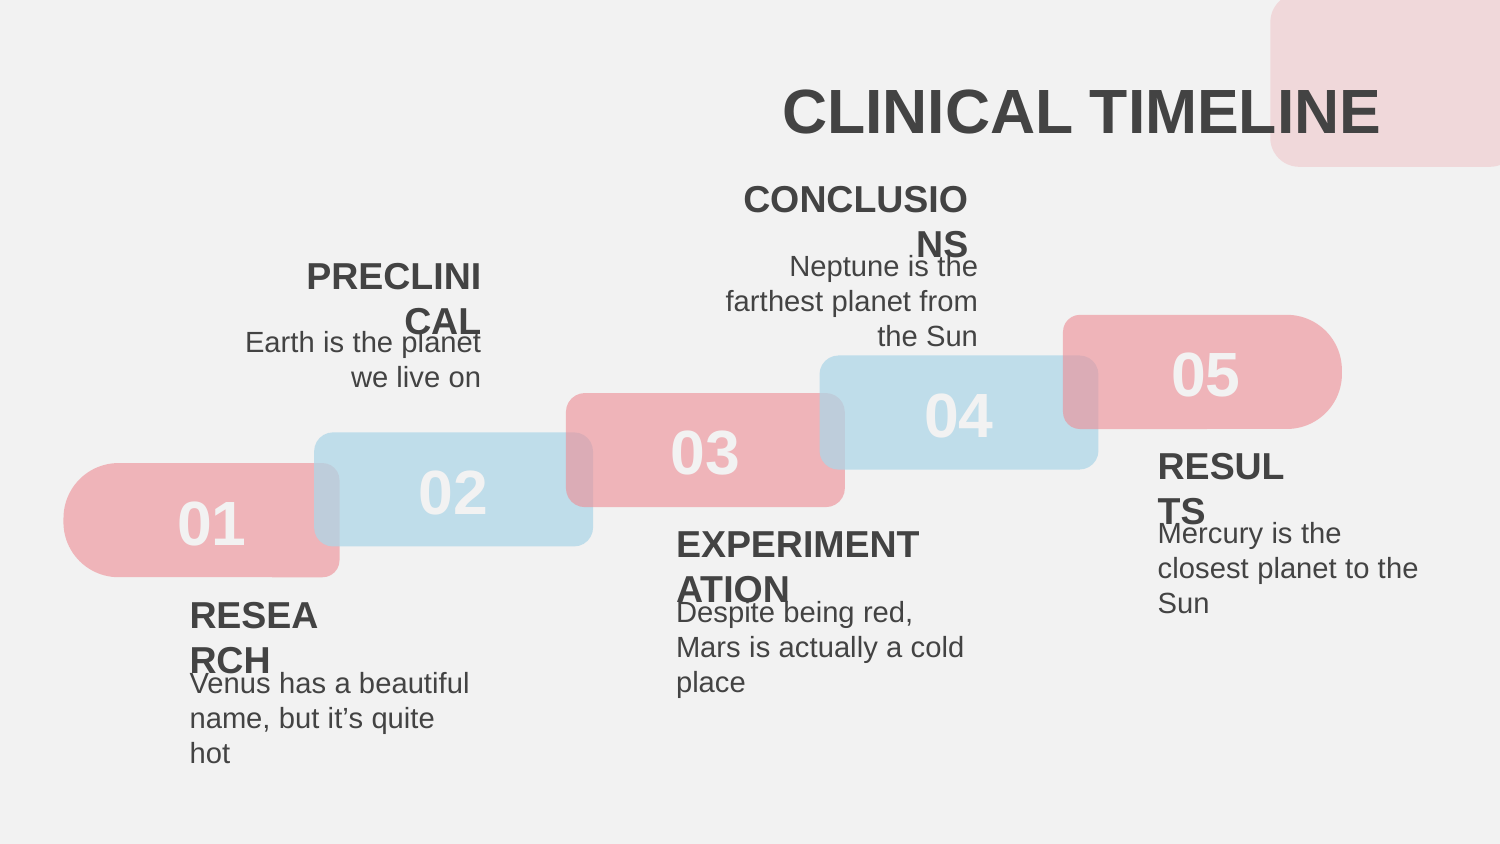

# CLINICAL TIMELINE
CONCLUSIONS
Neptune is the farthest planet from the Sun

PRECLINICAL
Earth is the planet we live on
05

04

03

RESULTS
02
01
Mercury is the closest planet to the Sun
EXPERIMENTATION
Despite being red, Mars is actually a cold place
RESEARCH
Venus has a beautiful name, but it’s quite hot